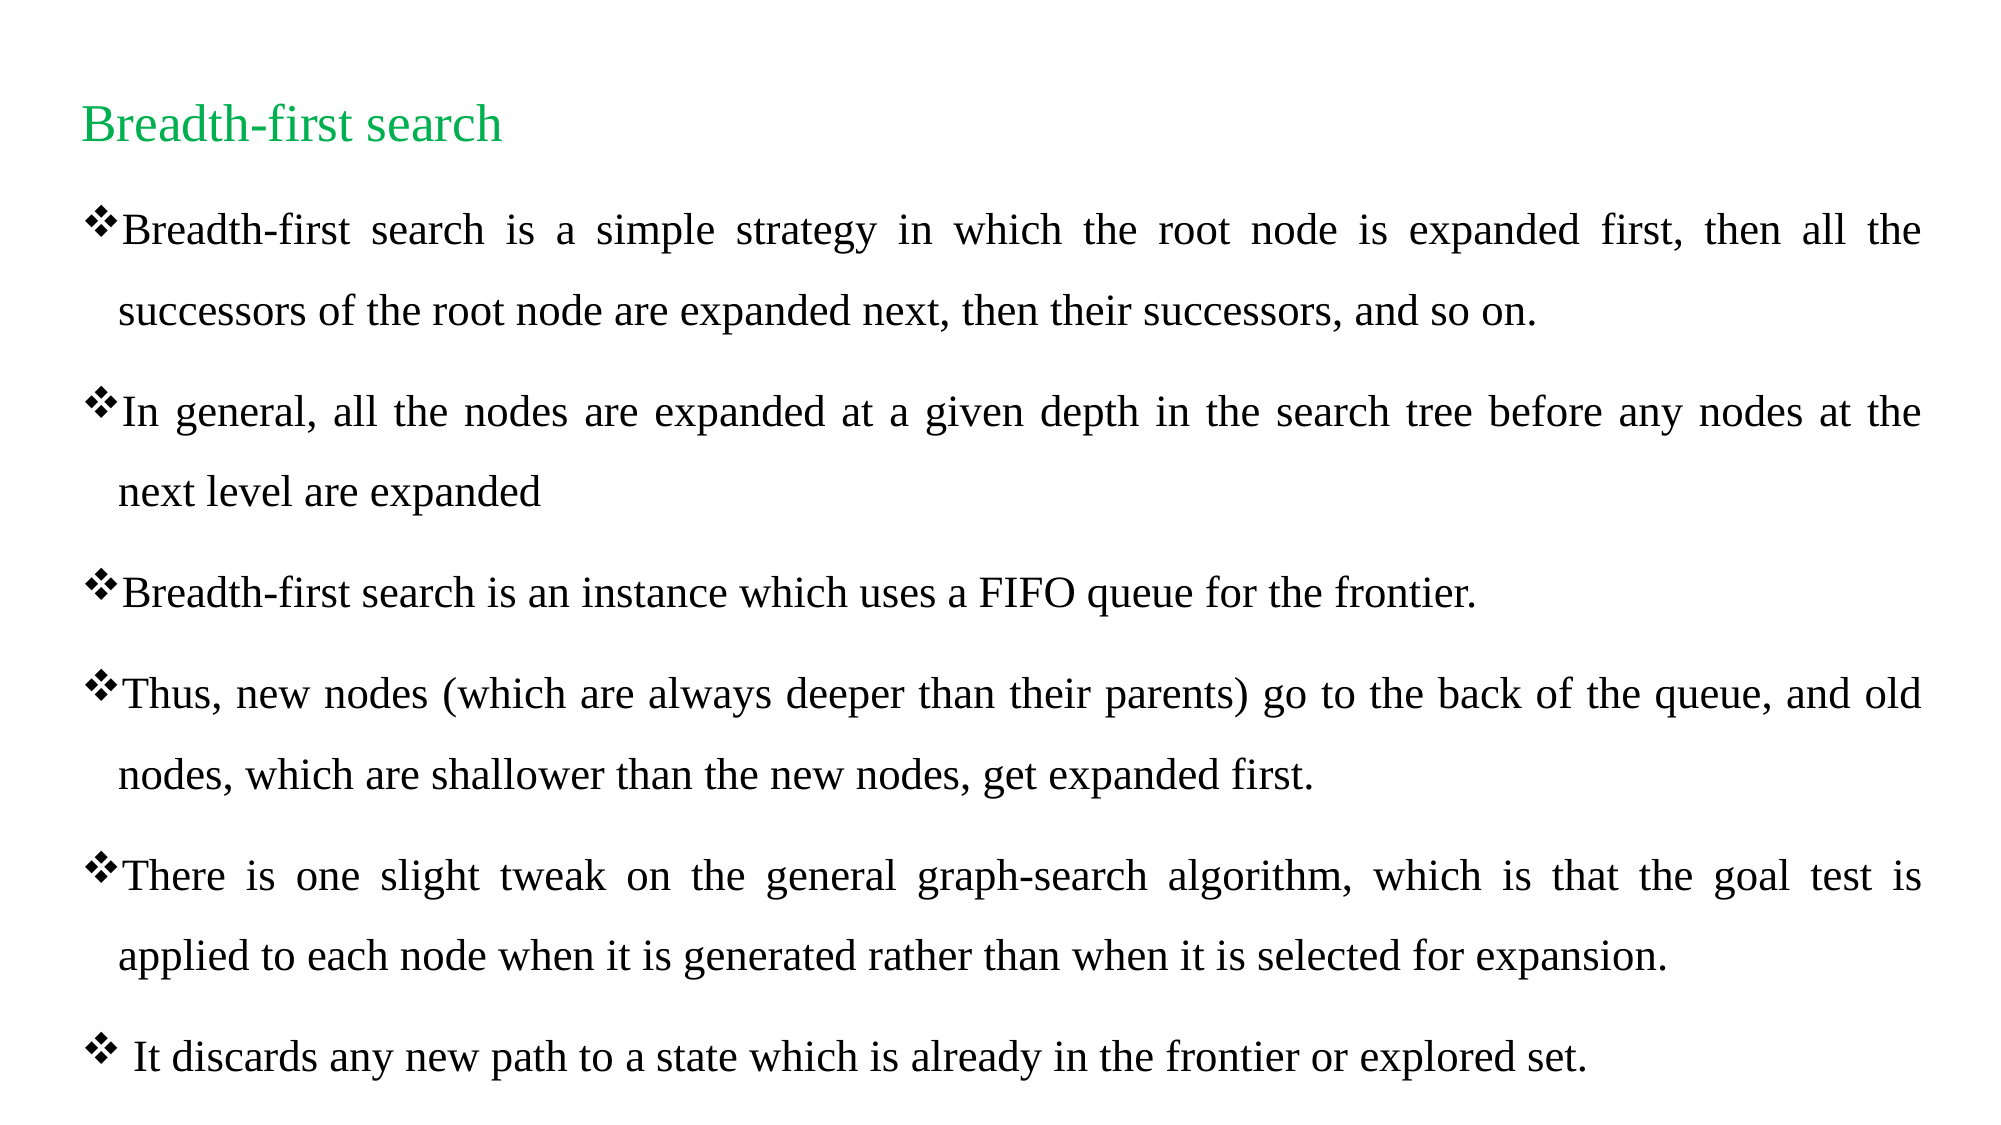

Breadth-first search
Breadth-first search is a simple strategy in which the root node is expanded first, then all the successors of the root node are expanded next, then their successors, and so on.
In general, all the nodes are expanded at a given depth in the search tree before any nodes at the next level are expanded
Breadth-first search is an instance which uses a FIFO queue for the frontier.
Thus, new nodes (which are always deeper than their parents) go to the back of the queue, and old nodes, which are shallower than the new nodes, get expanded first.
There is one slight tweak on the general graph-search algorithm, which is that the goal test is applied to each node when it is generated rather than when it is selected for expansion.
 It discards any new path to a state which is already in the frontier or explored set.